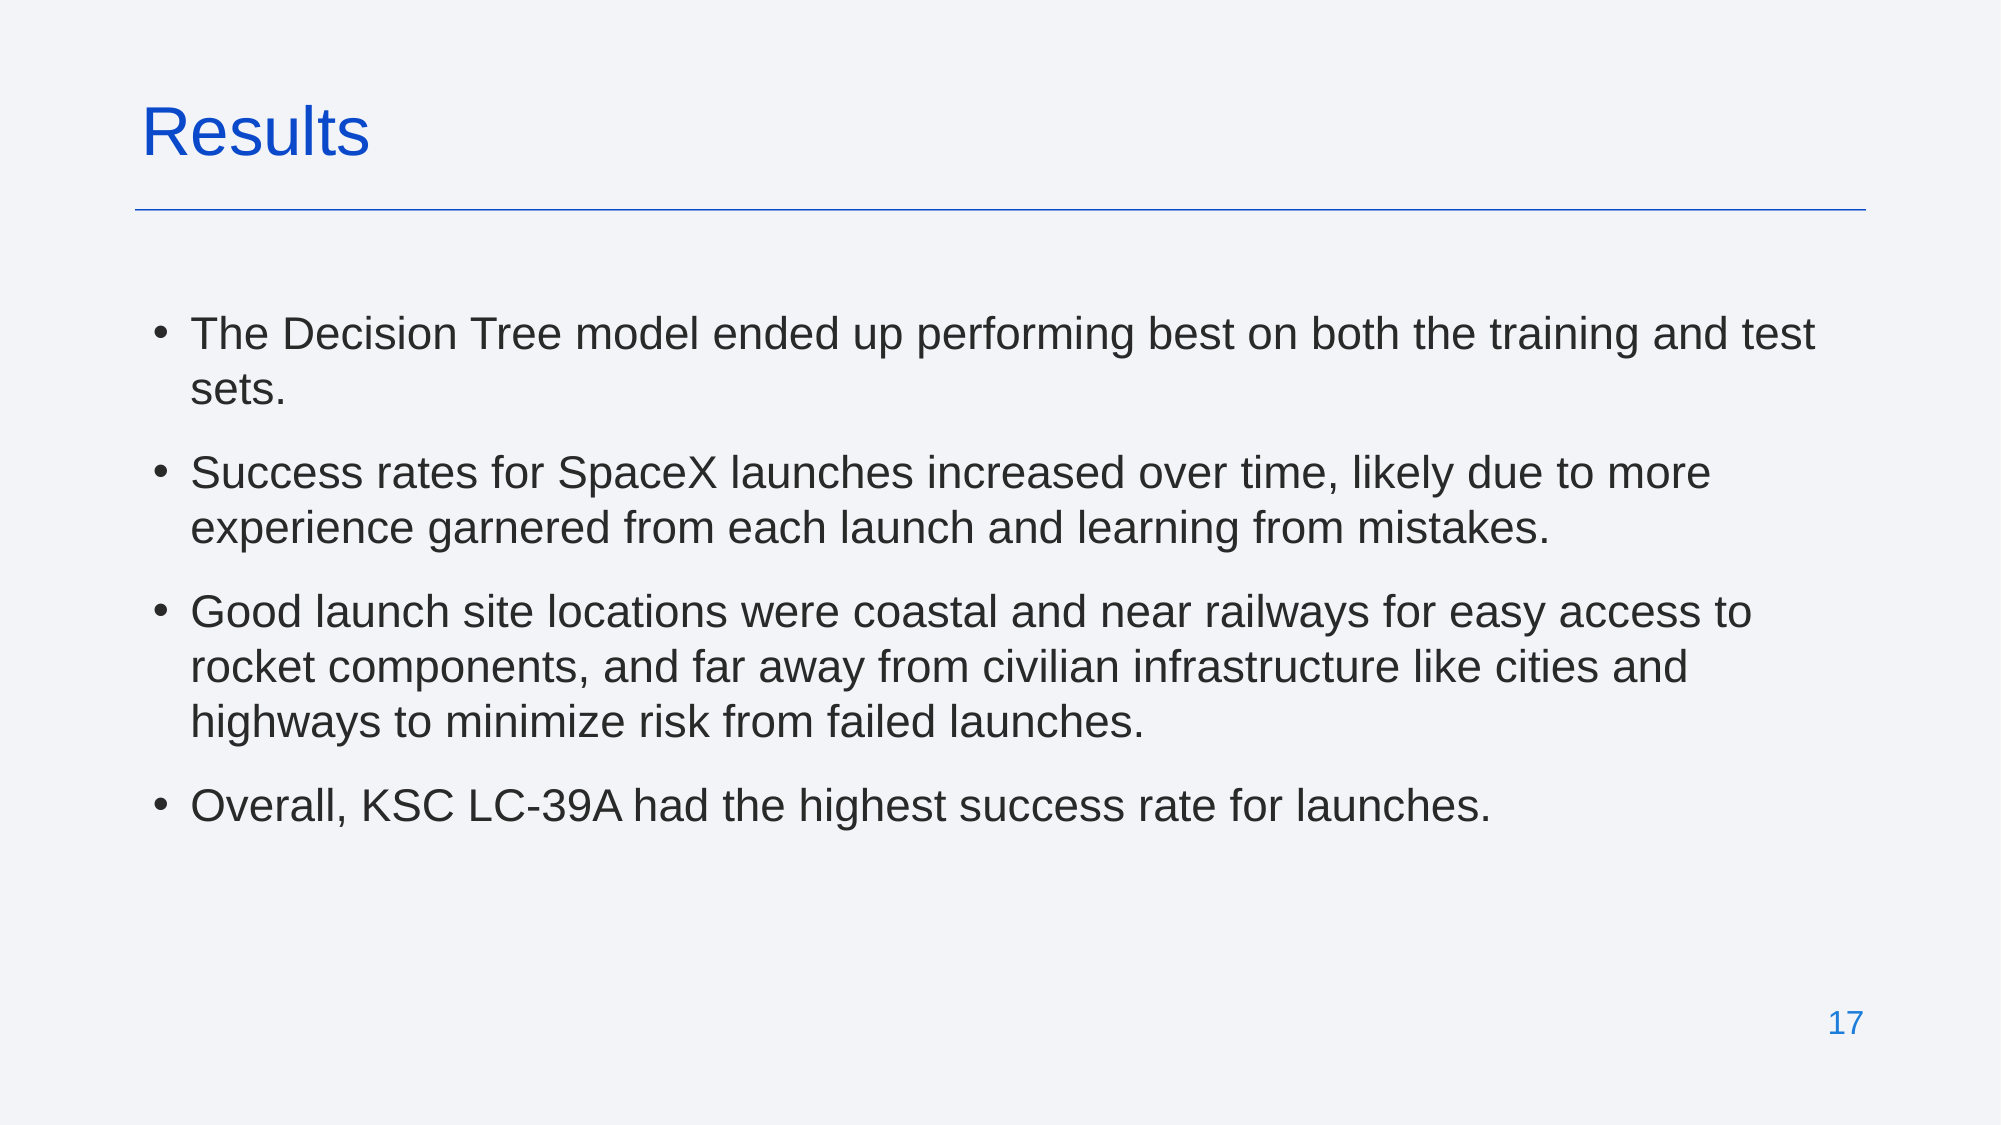

Results
The Decision Tree model ended up performing best on both the training and test sets.
Success rates for SpaceX launches increased over time, likely due to more experience garnered from each launch and learning from mistakes.
Good launch site locations were coastal and near railways for easy access to rocket components, and far away from civilian infrastructure like cities and highways to minimize risk from failed launches.
Overall, KSC LC-39A had the highest success rate for launches.

17